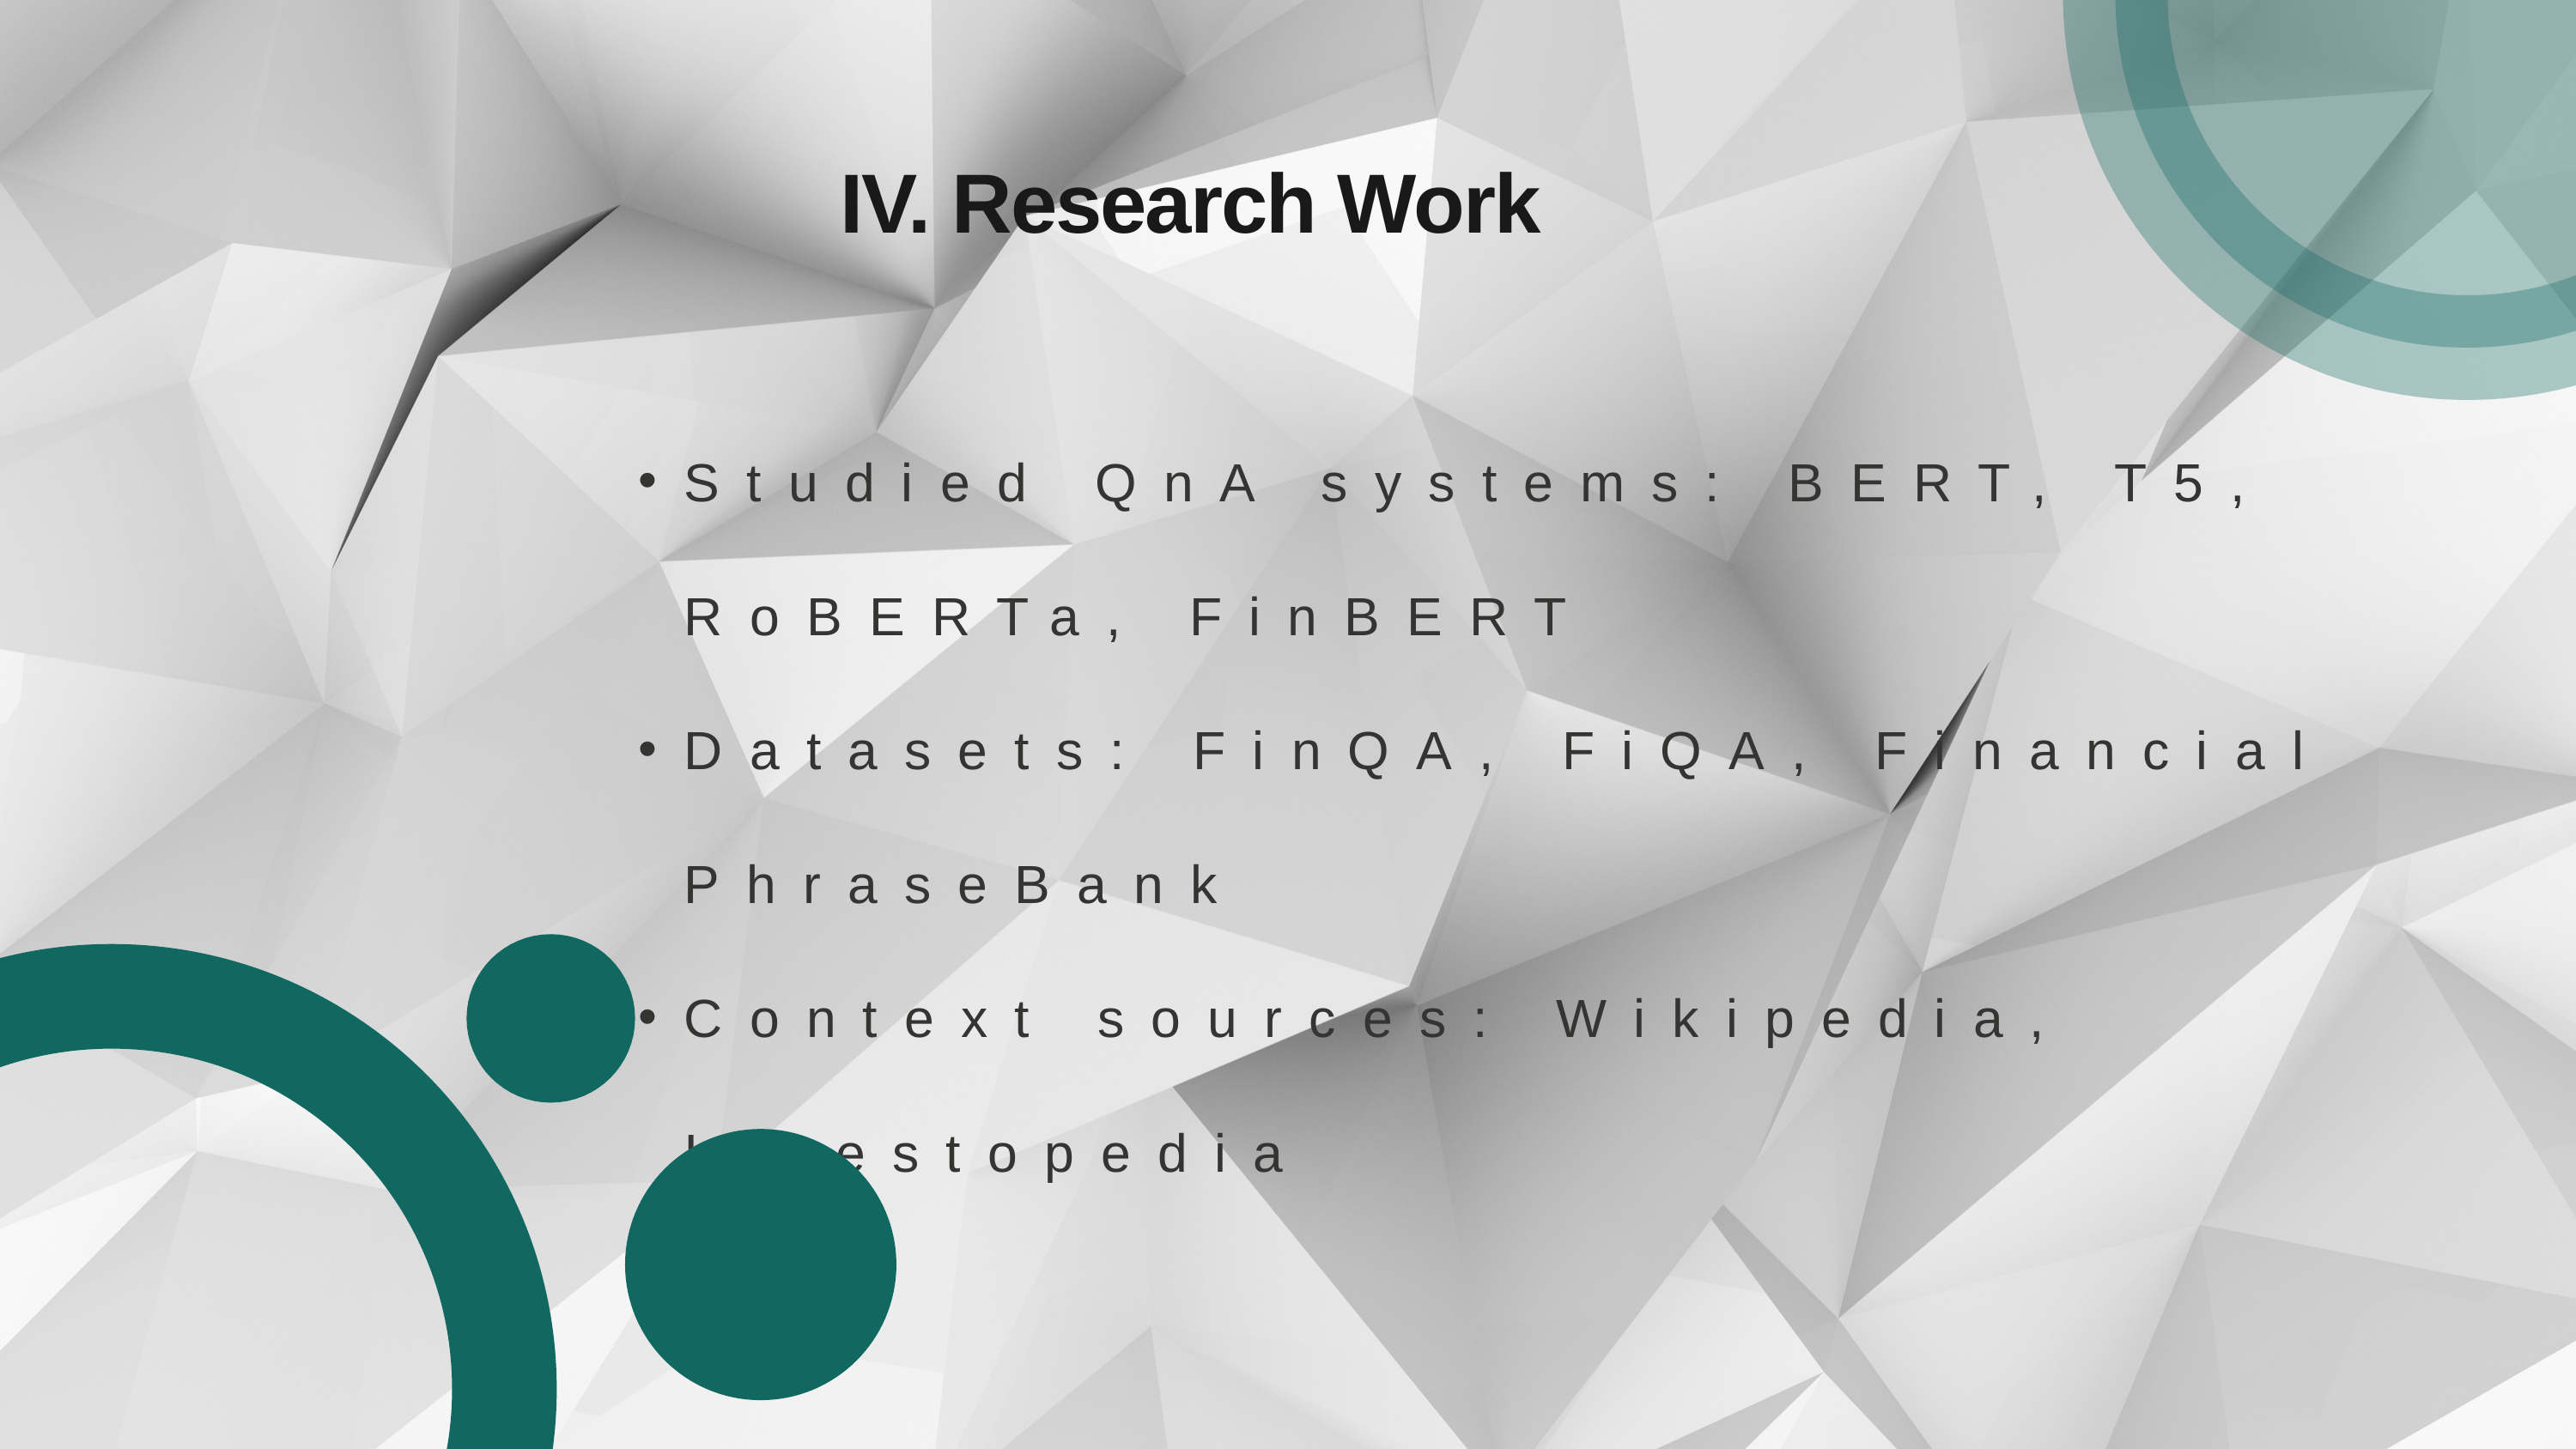

IV. Research Work

Studied QnA systems: BERT, T5, RoBERTa, FinBERT
Datasets: FinQA, FiQA, Financial PhraseBank
Context sources: Wikipedia, Investopedia